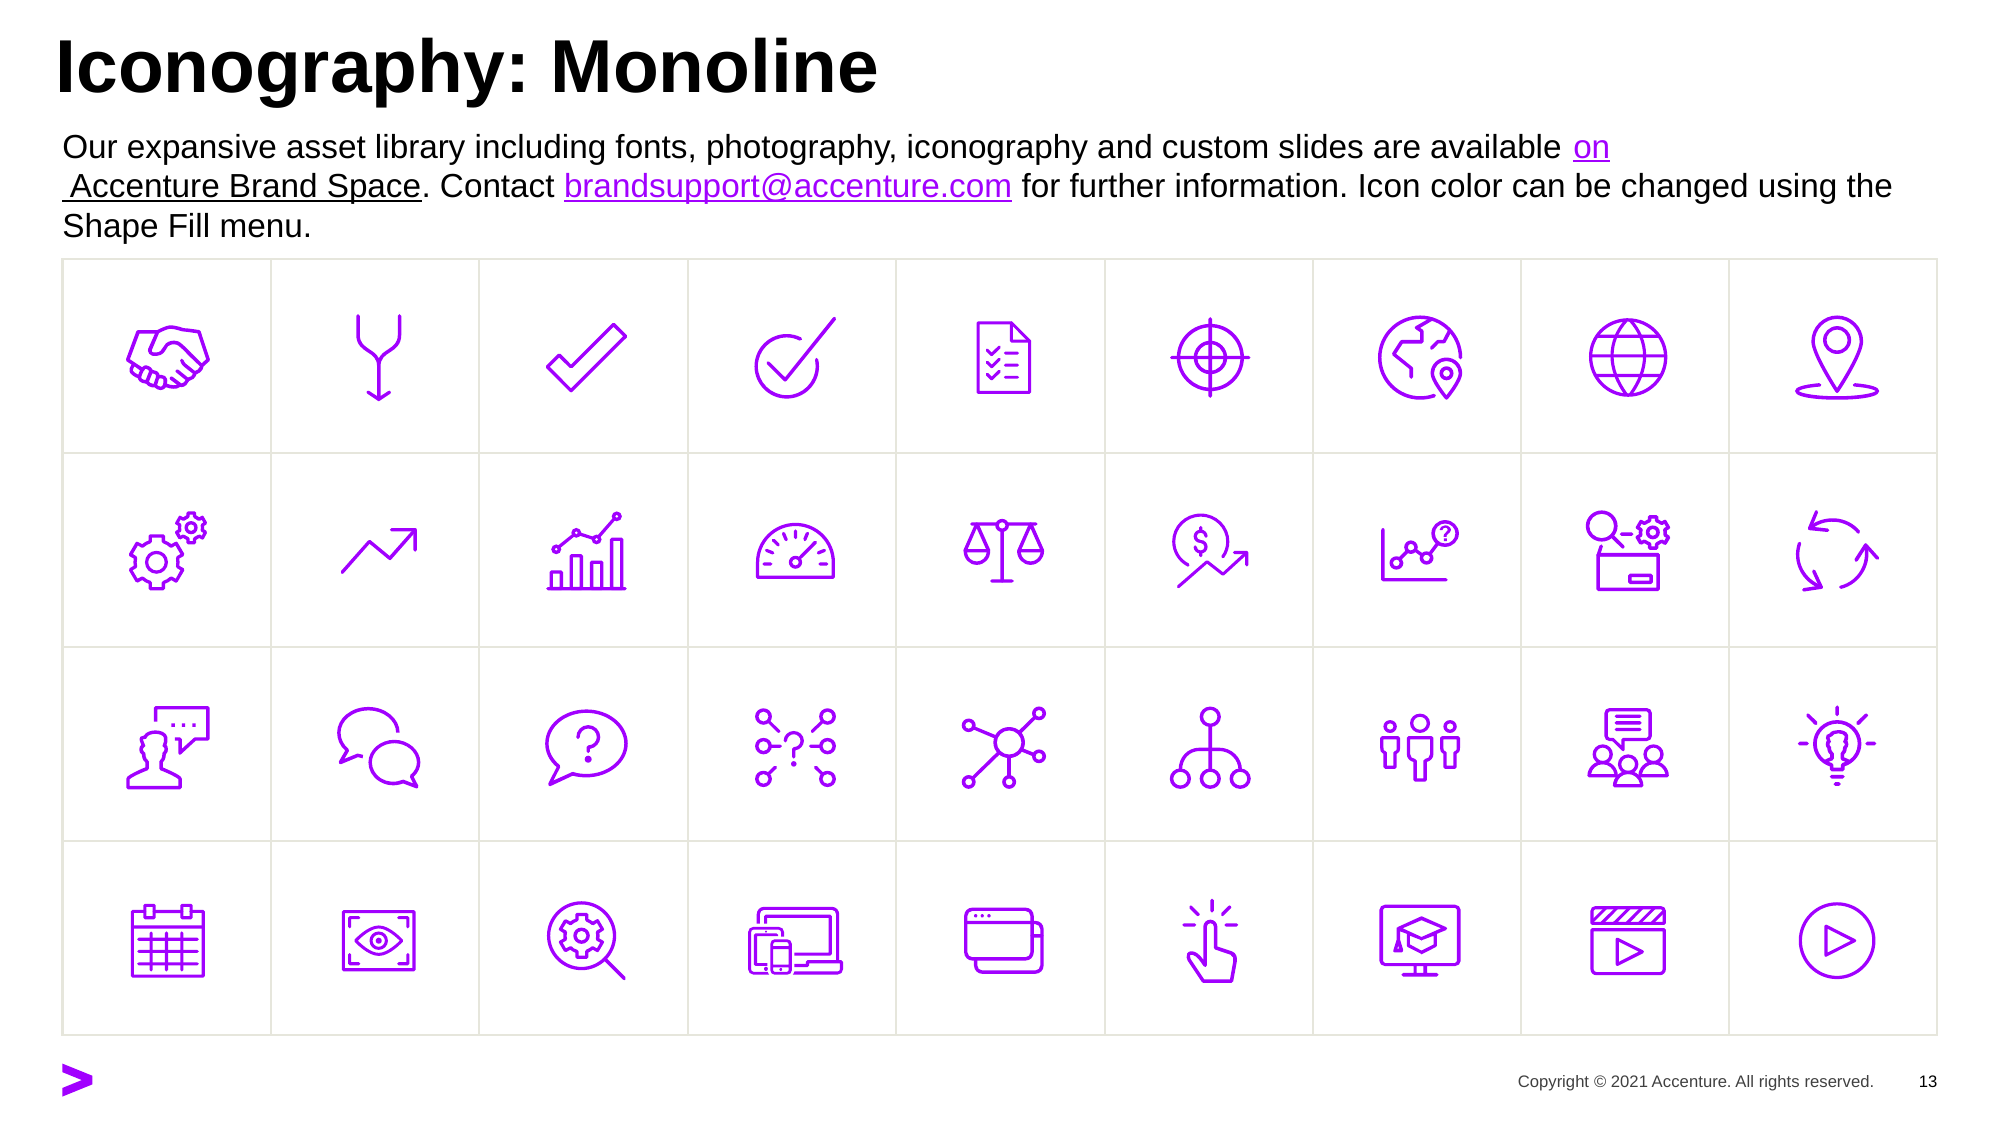

# Iconography: Monoline
Our expansive asset library including fonts, photography, iconography and custom slides are available on Accenture Brand Space. Contact brandsupport@accenture.com for further information. Icon color can be changed using the Shape Fill menu.

Copyright © 2021 Accenture. All rights reserved.
13